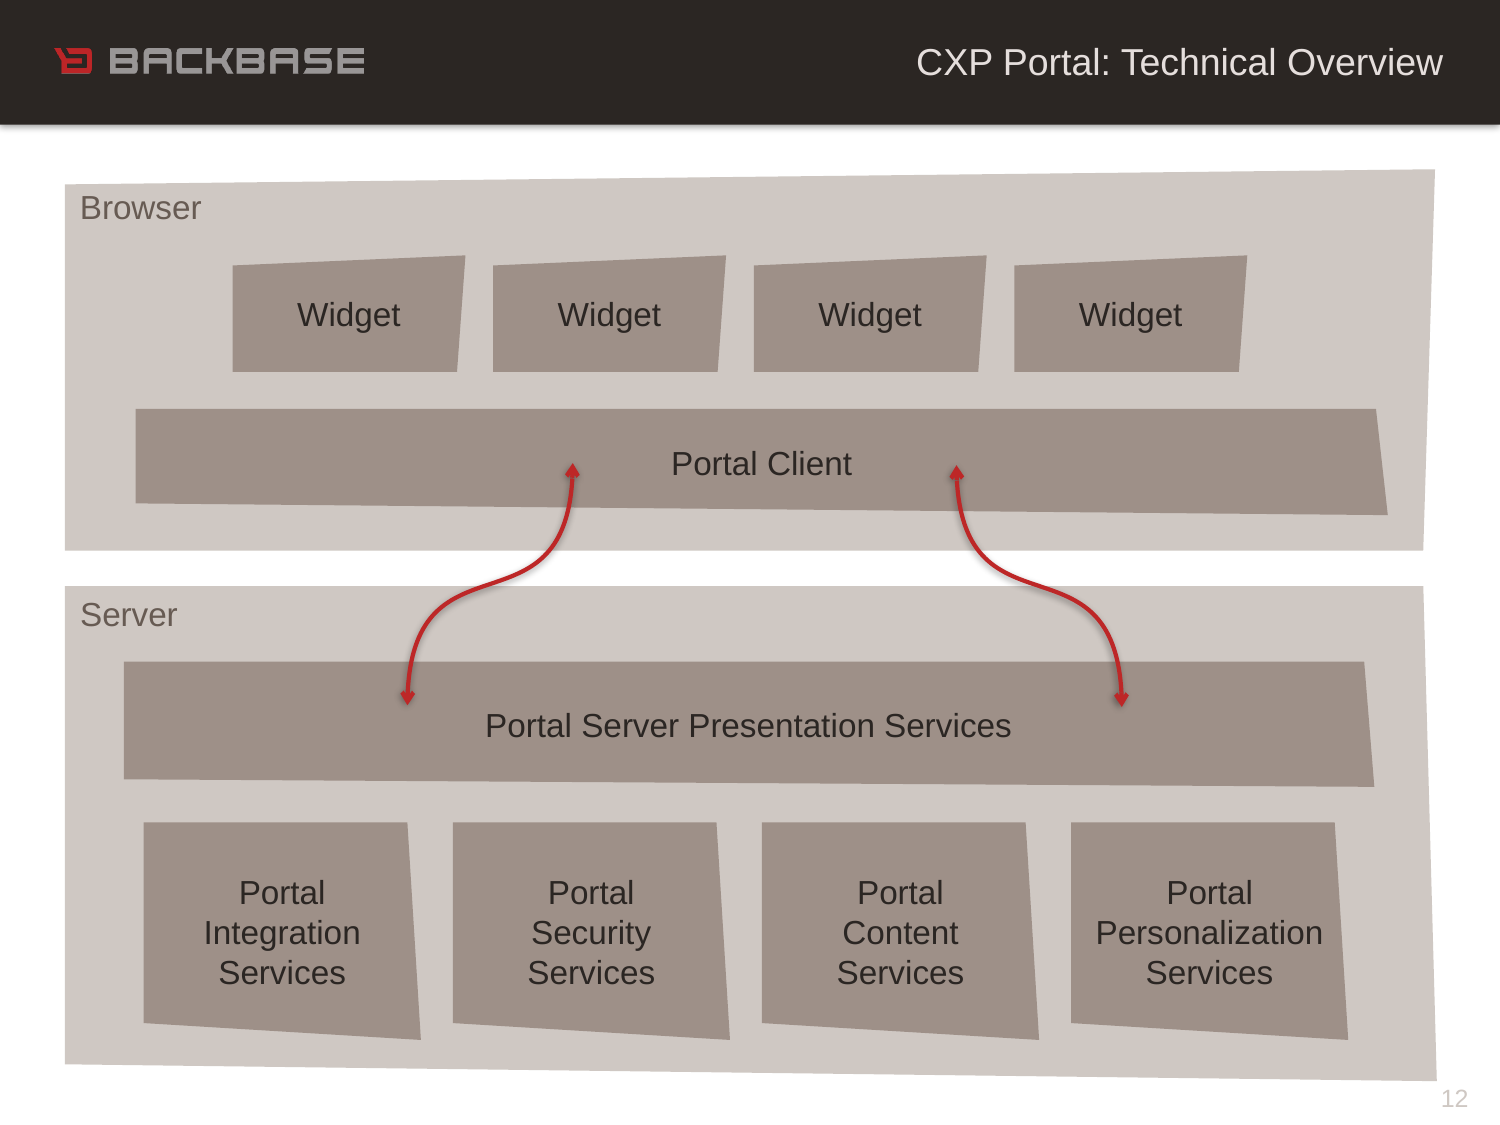

CXP Portal: Technical Overview

Browser
Widget
Widget
Widget
Widget
Portal Client
Server
Portal Server Presentation Services
Portal
Integration
Services
Portal
Security
Services
Portal
Content
Services
Portal
Personalization
Services
12